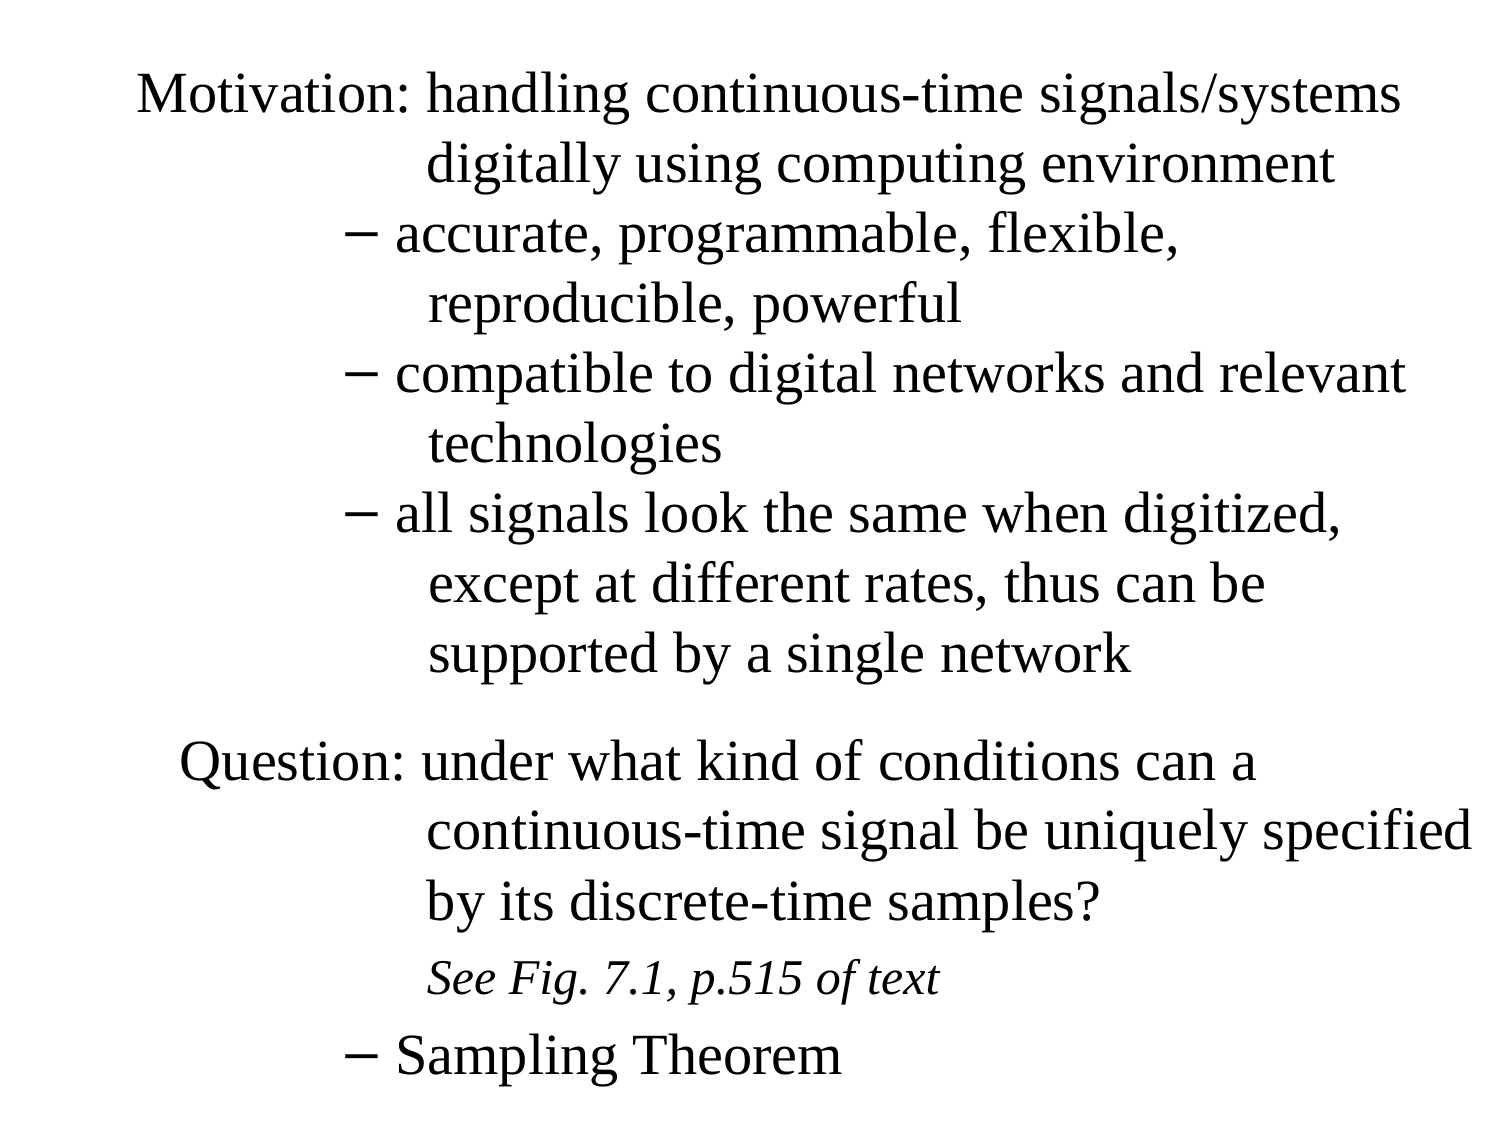

Motivation: handling continuous-time signals/systems
digitally using computing environment
 accurate, programmable, flexible,
reproducible, powerful
 compatible to digital networks and relevant
technologies
 all signals look the same when digitized,
except at different rates, thus can be supported by a single network
   Question: under what kind of conditions can a
continuous-time signal be uniquely specified by its discrete-time samples?
See Fig. 7.1, p.515 of text
 Sampling Theorem